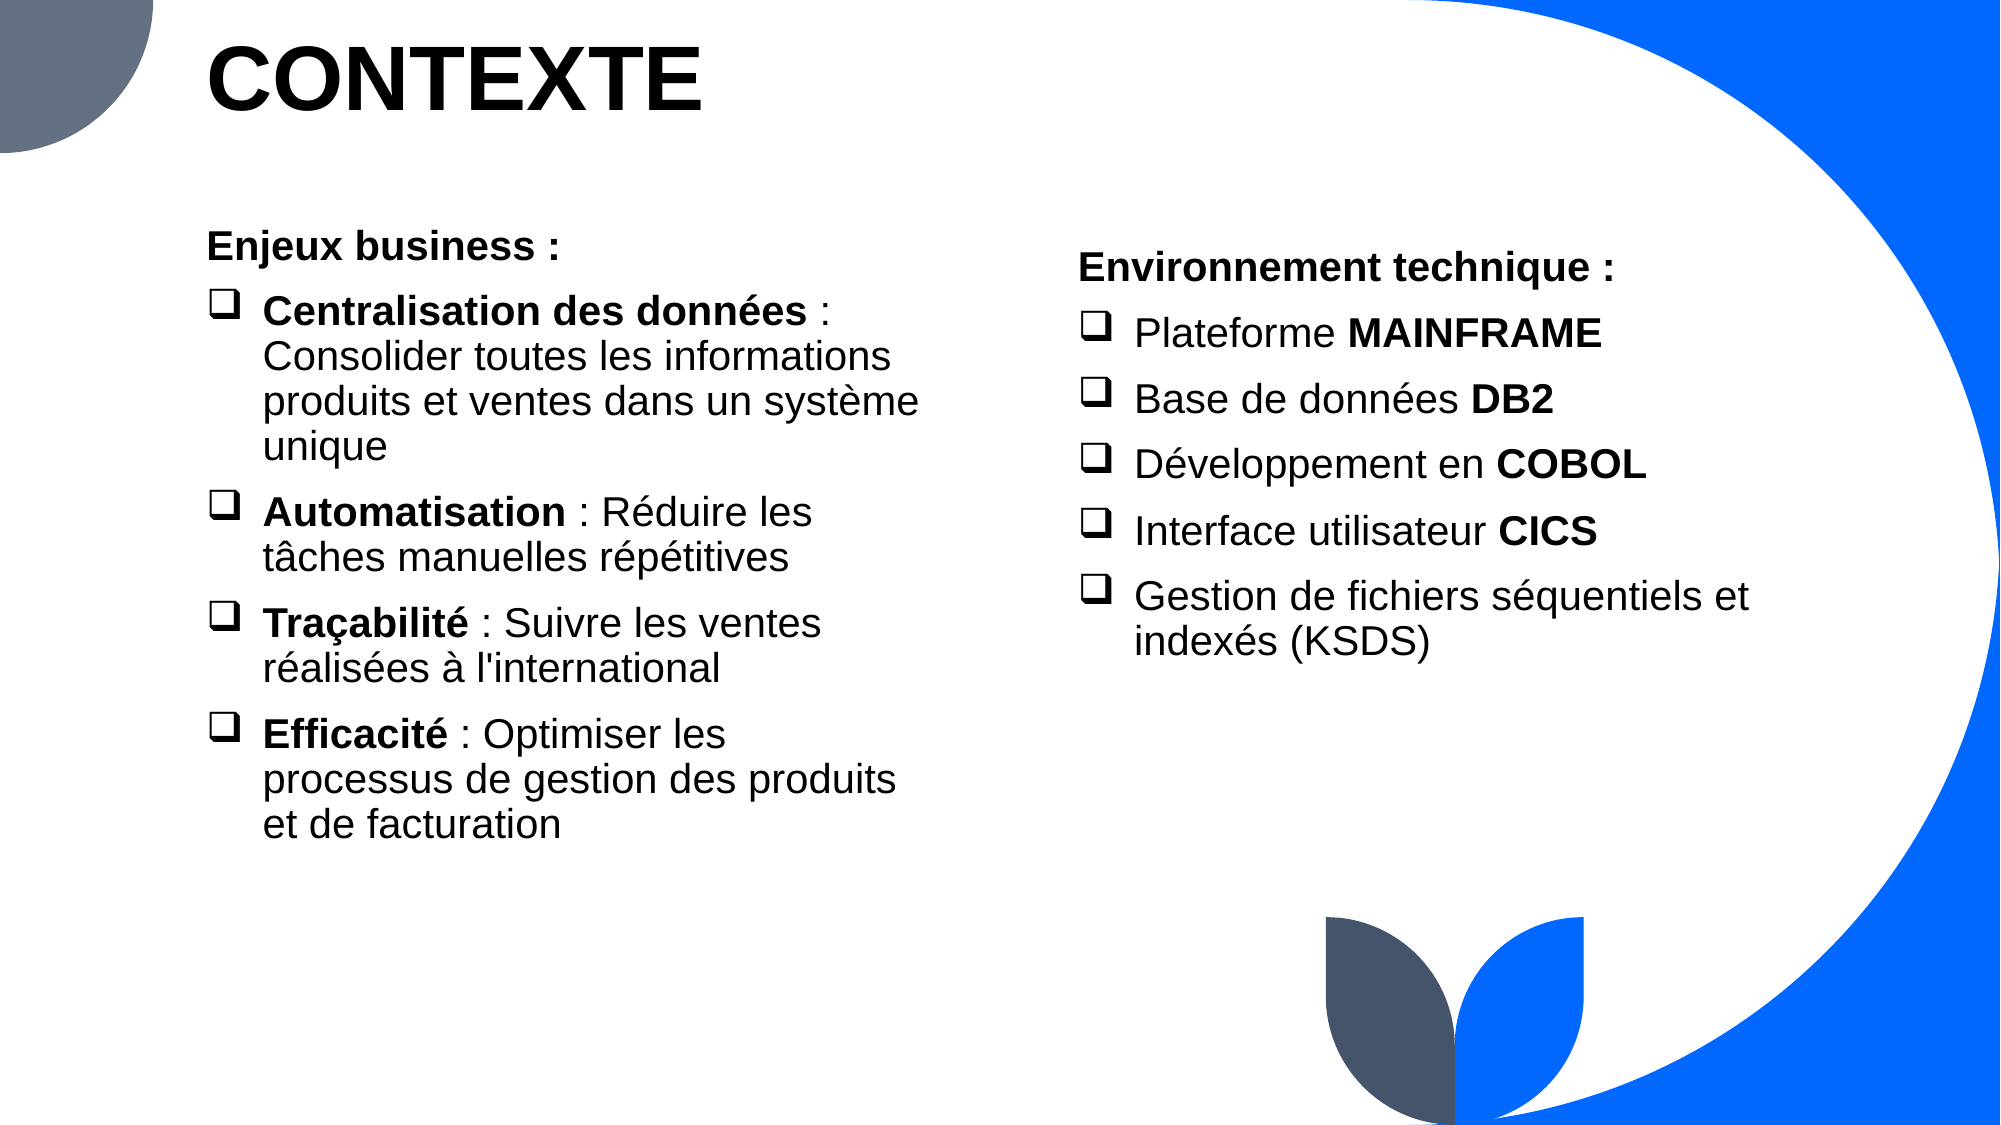

# CONTEXTE
Enjeux business :
Centralisation des données : Consolider toutes les informations produits et ventes dans un système unique
Automatisation : Réduire les tâches manuelles répétitives
Traçabilité : Suivre les ventes réalisées à l'international
Efficacité : Optimiser les processus de gestion des produits et de facturation
Environnement technique :
Plateforme MAINFRAME
Base de données DB2
Développement en COBOL
Interface utilisateur CICS
Gestion de fichiers séquentiels et indexés (KSDS)